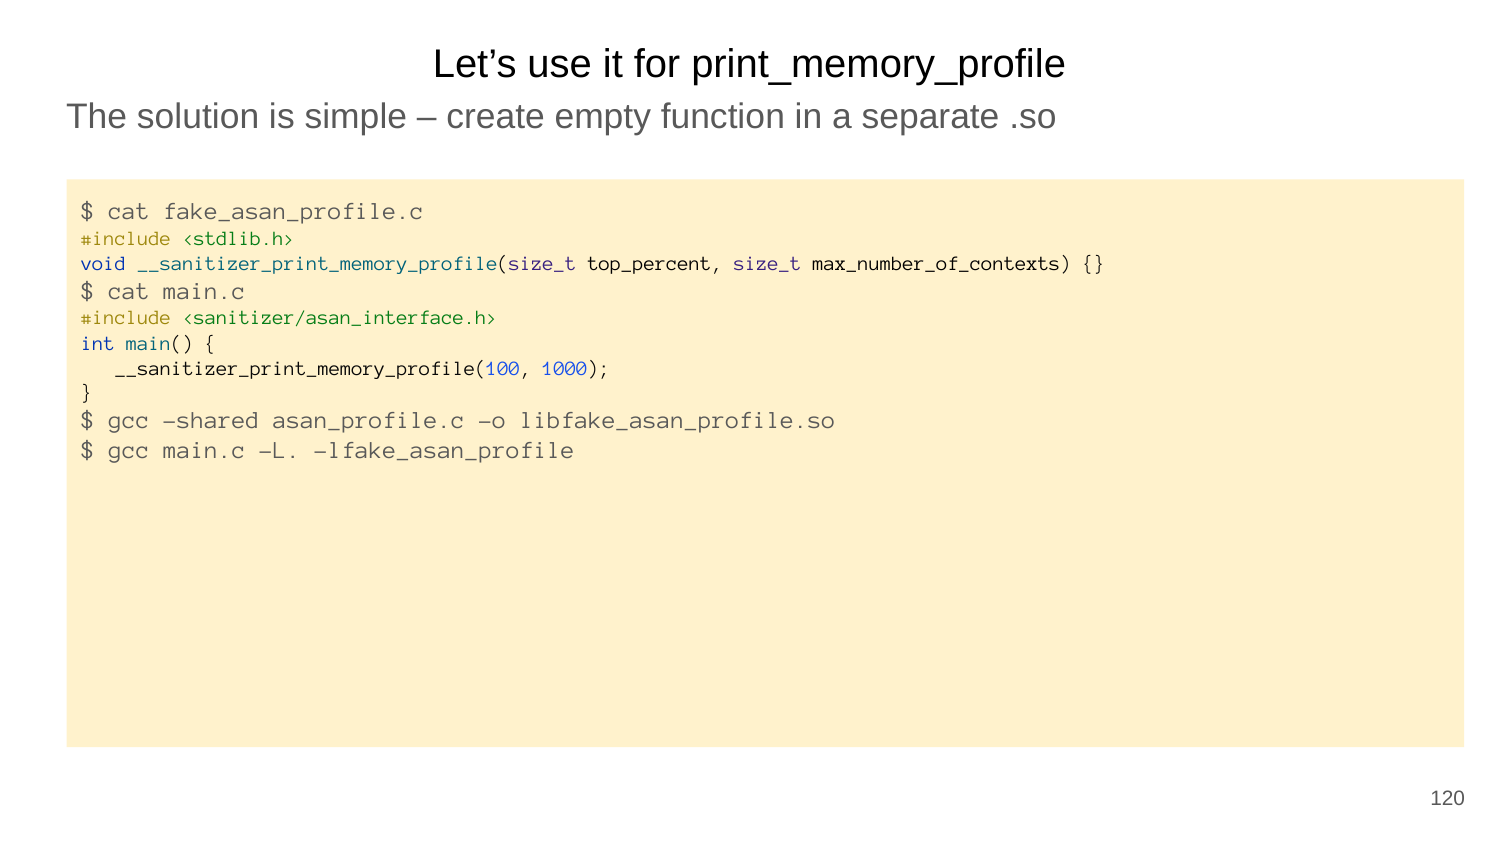

Let’s use it for print_memory_profile
The solution is simple – create empty function in a separate .so

$ cat fake_asan_profile.c
#include <stdlib.h>
void __sanitizer_print_memory_profile(size_t top_percent, size_t max_number_of_contexts) {}
$ cat main.c
#include <sanitizer/asan_interface.h>
int main() {
   __sanitizer_print_memory_profile(100, 1000);
}
$ gcc -shared asan_profile.c -o libfake_asan_profile.so
$ gcc main.c -L. -lfake_asan_profile

120